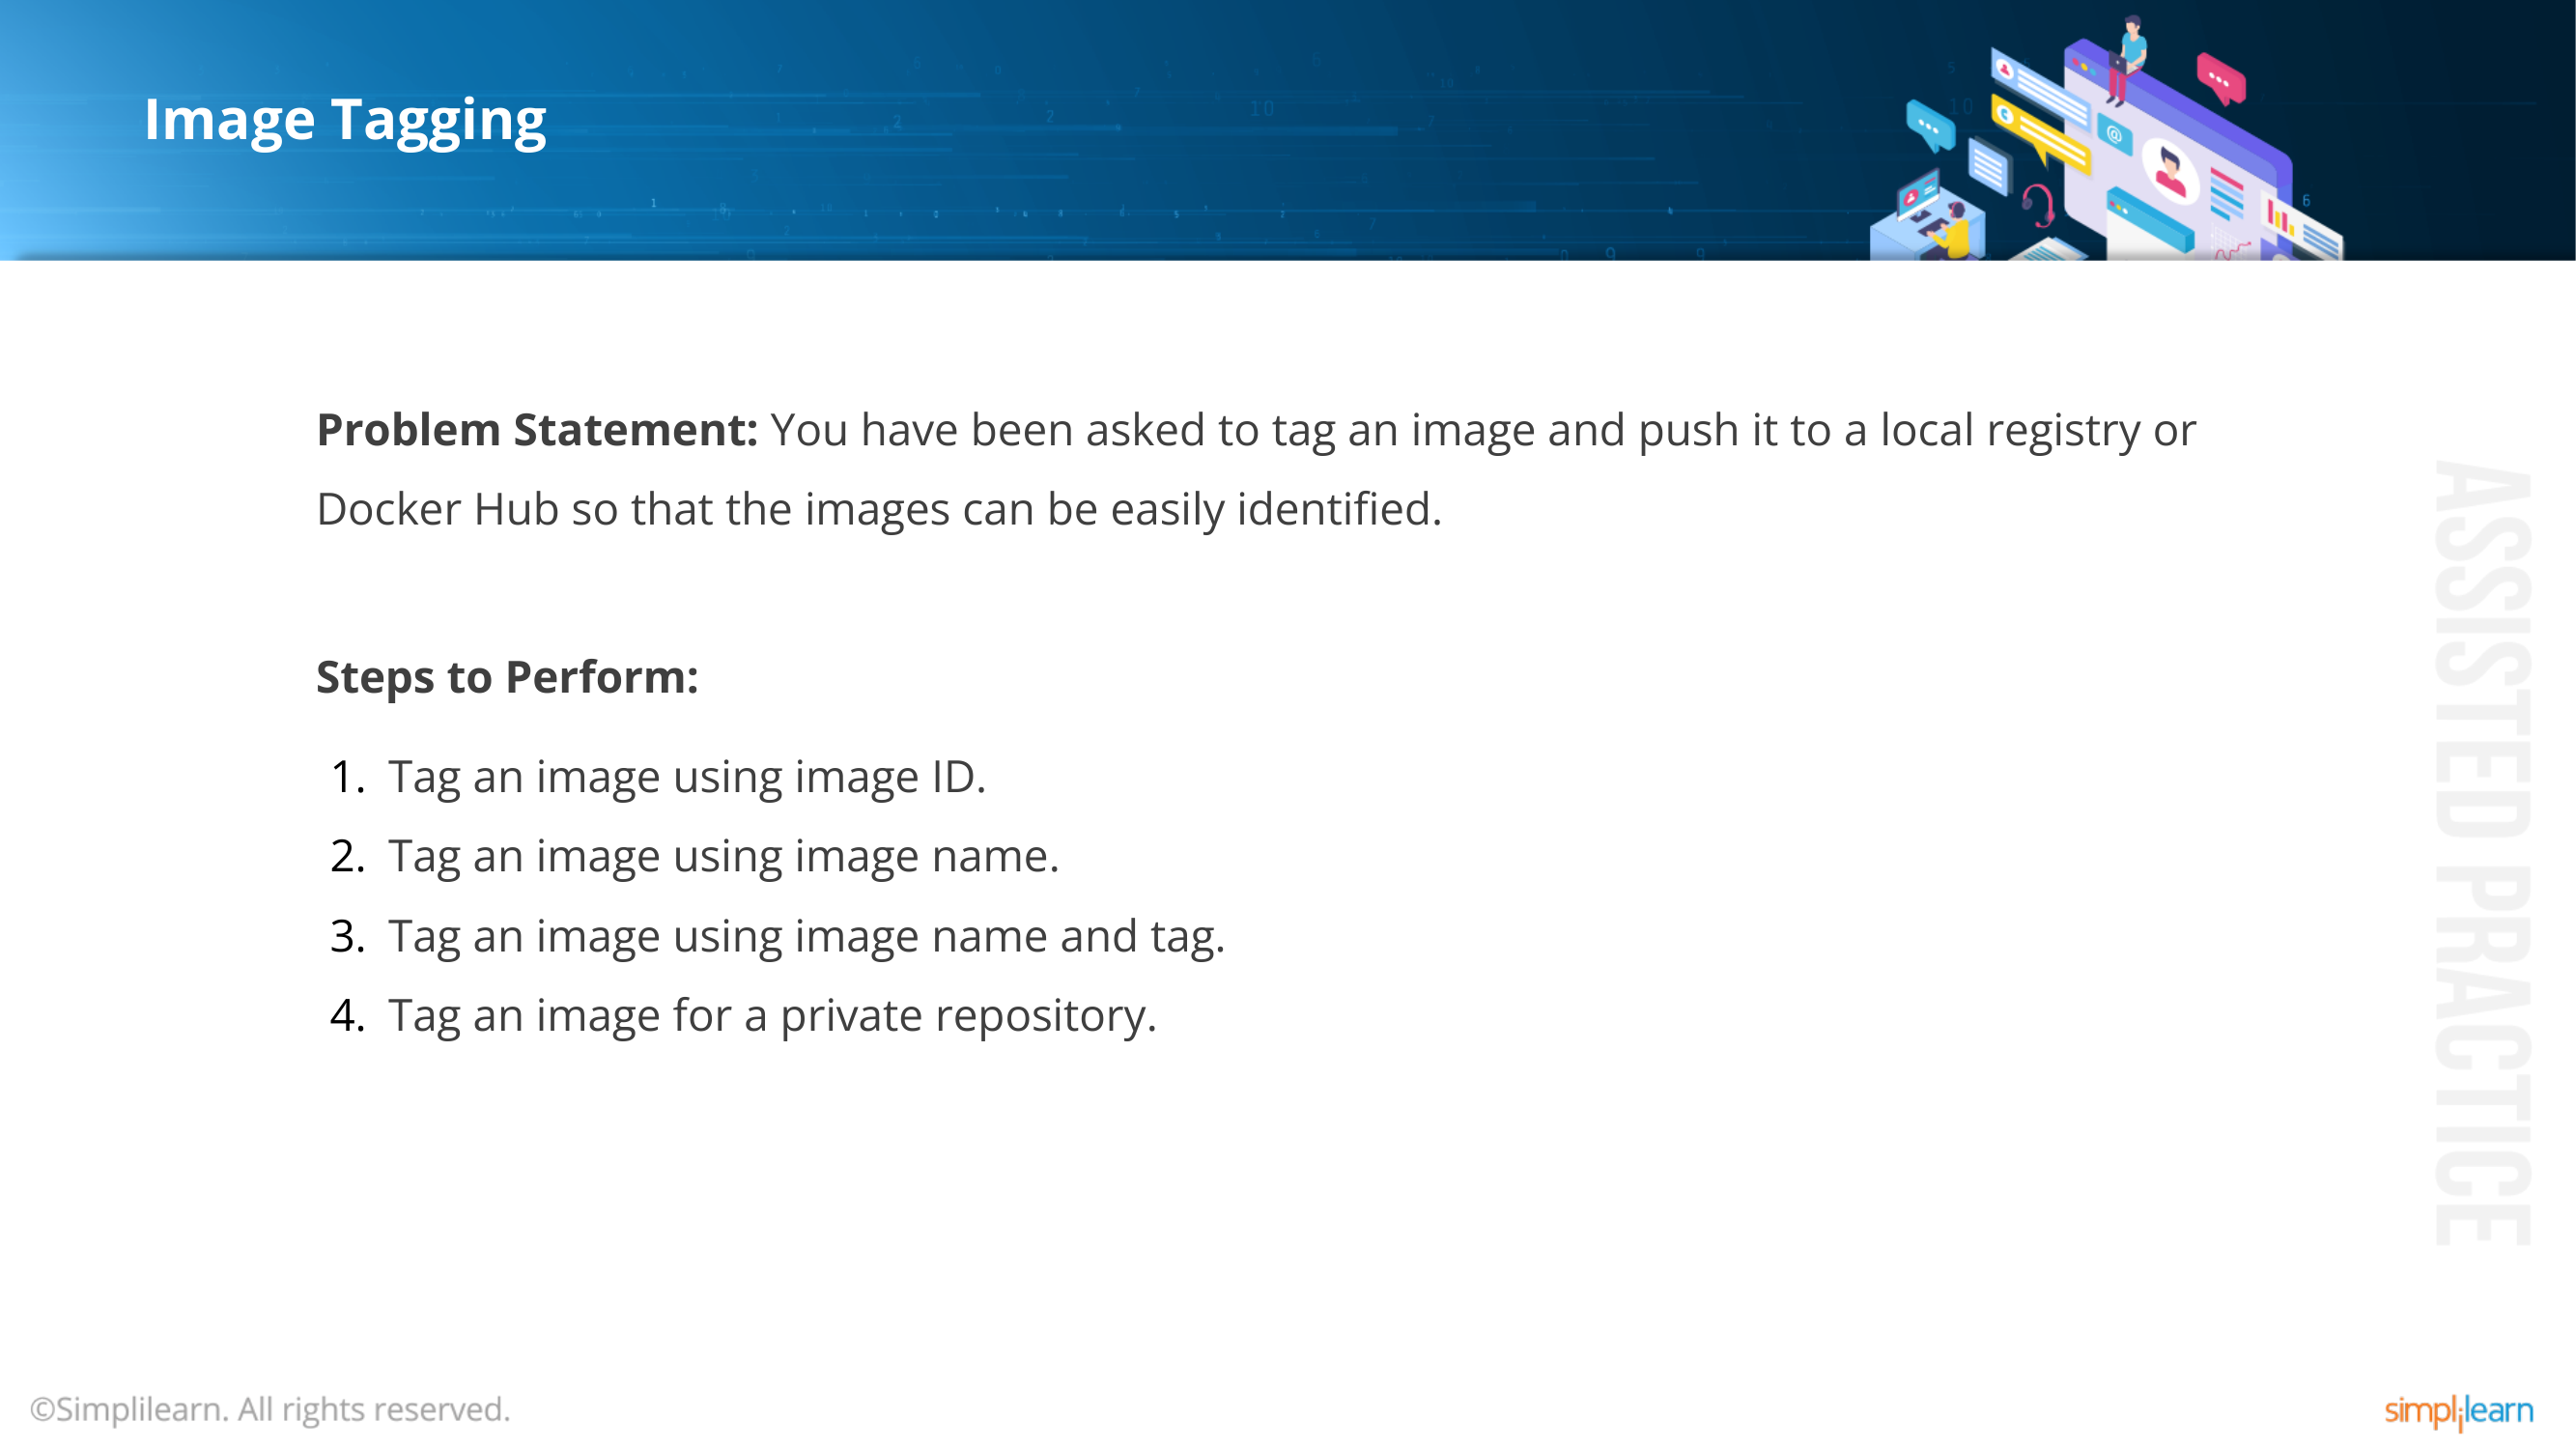

# Image Tagging
Problem Statement: You have been asked to tag an image and push it to a local registry or Docker Hub so that the images can be easily identified.

Steps to Perform:
Tag an image using image ID.
Tag an image using image name.
Tag an image using image name and tag.
Tag an image for a private repository.